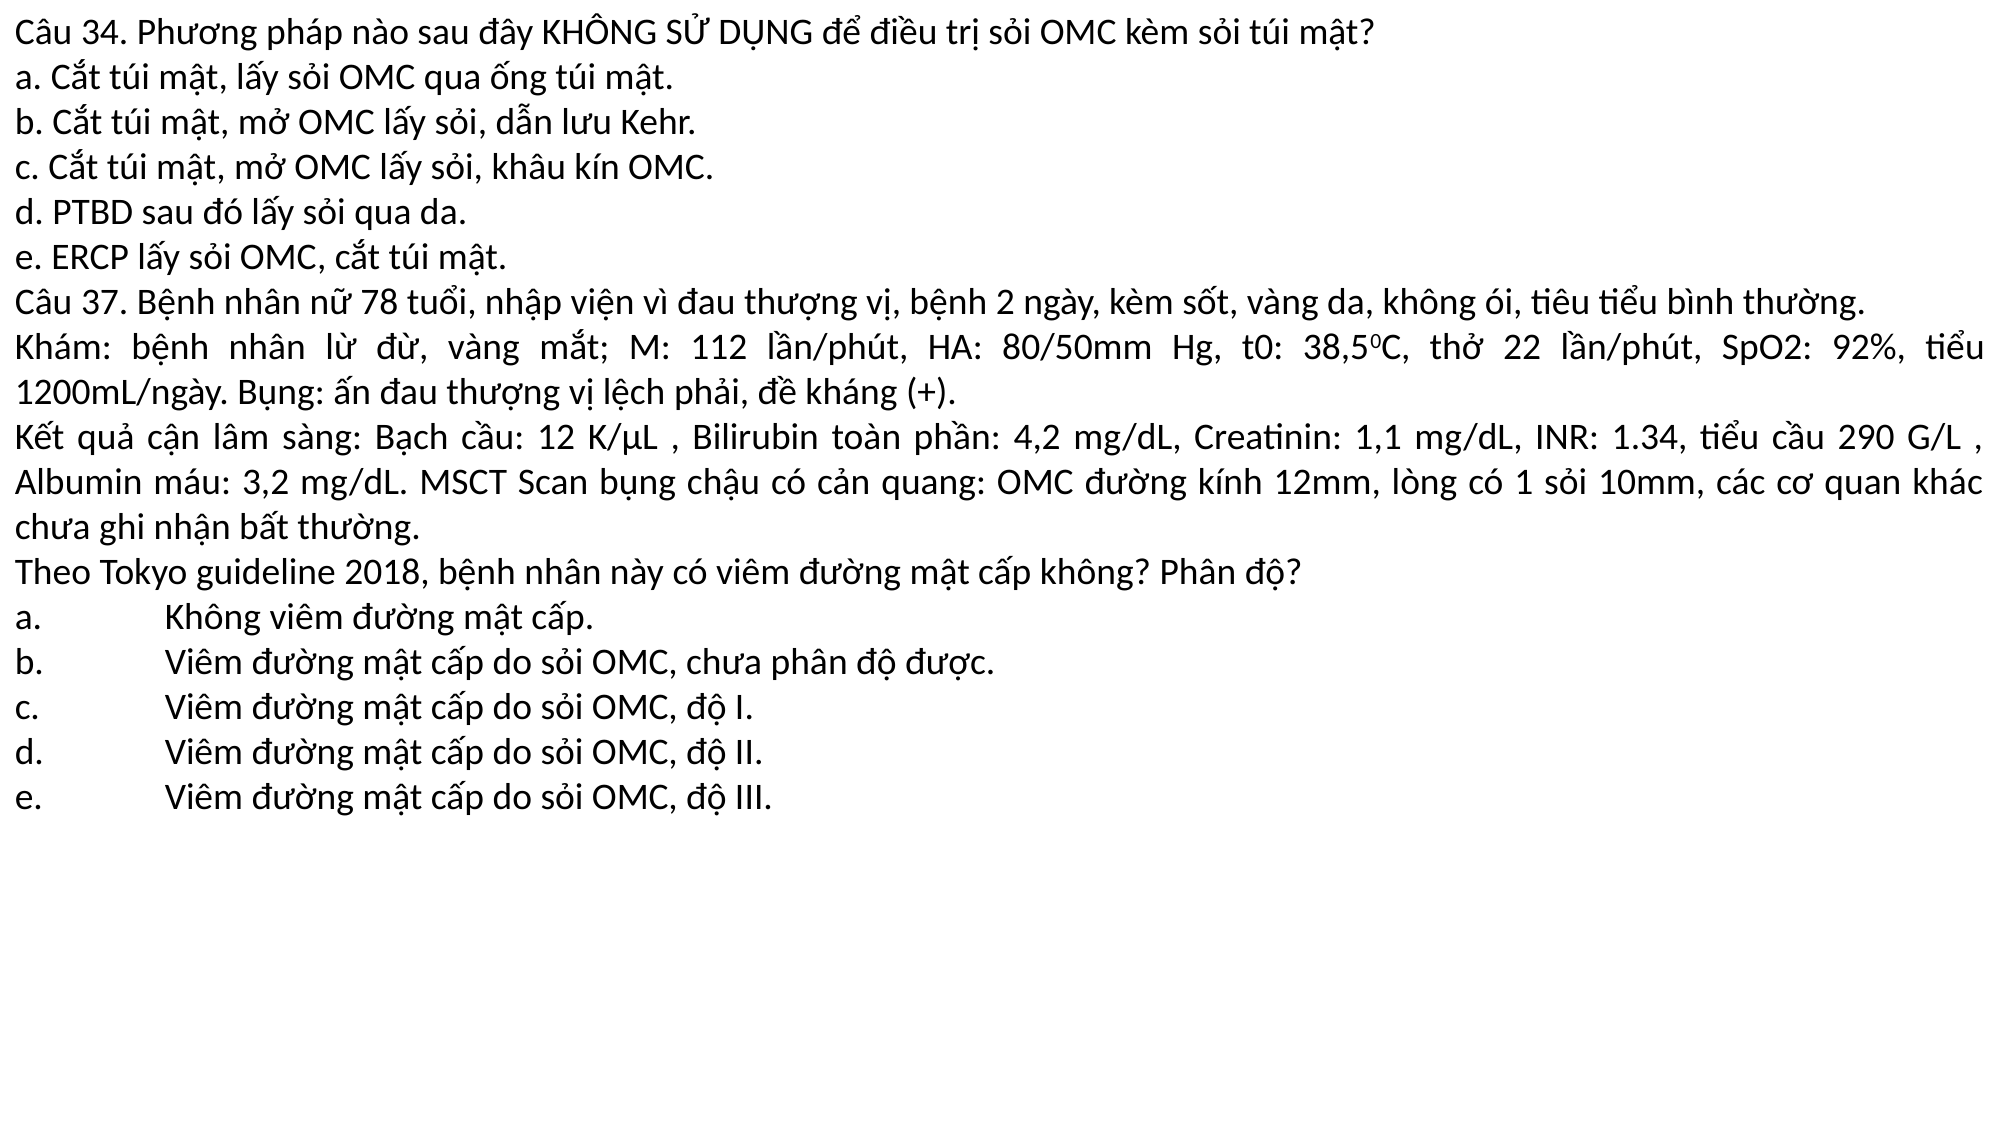

Câu 34. Phương pháp nào sau đây KHÔNG SỬ DỤNG để điều trị sỏi OMC kèm sỏi túi mật?
a. Cắt túi mật, lấy sỏi OMC qua ống túi mật.
b. Cắt túi mật, mở OMC lấy sỏi, dẫn lưu Kehr.
c. Cắt túi mật, mở OMC lấy sỏi, khâu kín OMC.
d. PTBD sau đó lấy sỏi qua da.
e. ERCP lấy sỏi OMC, cắt túi mật.
Câu 37. Bệnh nhân nữ 78 tuổi, nhập viện vì đau thượng vị, bệnh 2 ngày, kèm sốt, vàng da, không ói, tiêu tiểu bình thường.
Khám: bệnh nhân lừ đừ, vàng mắt; M: 112 lần/phút, HA: 80/50mm Hg, t0: 38,50C, thở 22 lần/phút, SpO2: 92%, tiểu 1200mL/ngày. Bụng: ấn đau thượng vị lệch phải, đề kháng (+).
Kết quả cận lâm sàng: Bạch cầu: 12 K/µL , Bilirubin toàn phần: 4,2 mg/dL, Creatinin: 1,1 mg/dL, INR: 1.34, tiểu cầu 290 G/L , Albumin máu: 3,2 mg/dL. MSCT Scan bụng chậu có cản quang: OMC đường kính 12mm, lòng có 1 sỏi 10mm, các cơ quan khác chưa ghi nhận bất thường.
Theo Tokyo guideline 2018, bệnh nhân này có viêm đường mật cấp không? Phân độ?
a.	Không viêm đường mật cấp.
b.	Viêm đường mật cấp do sỏi OMC, chưa phân độ được.
c.	Viêm đường mật cấp do sỏi OMC, độ I.
d.	Viêm đường mật cấp do sỏi OMC, độ II.
e.	Viêm đường mật cấp do sỏi OMC, độ III.